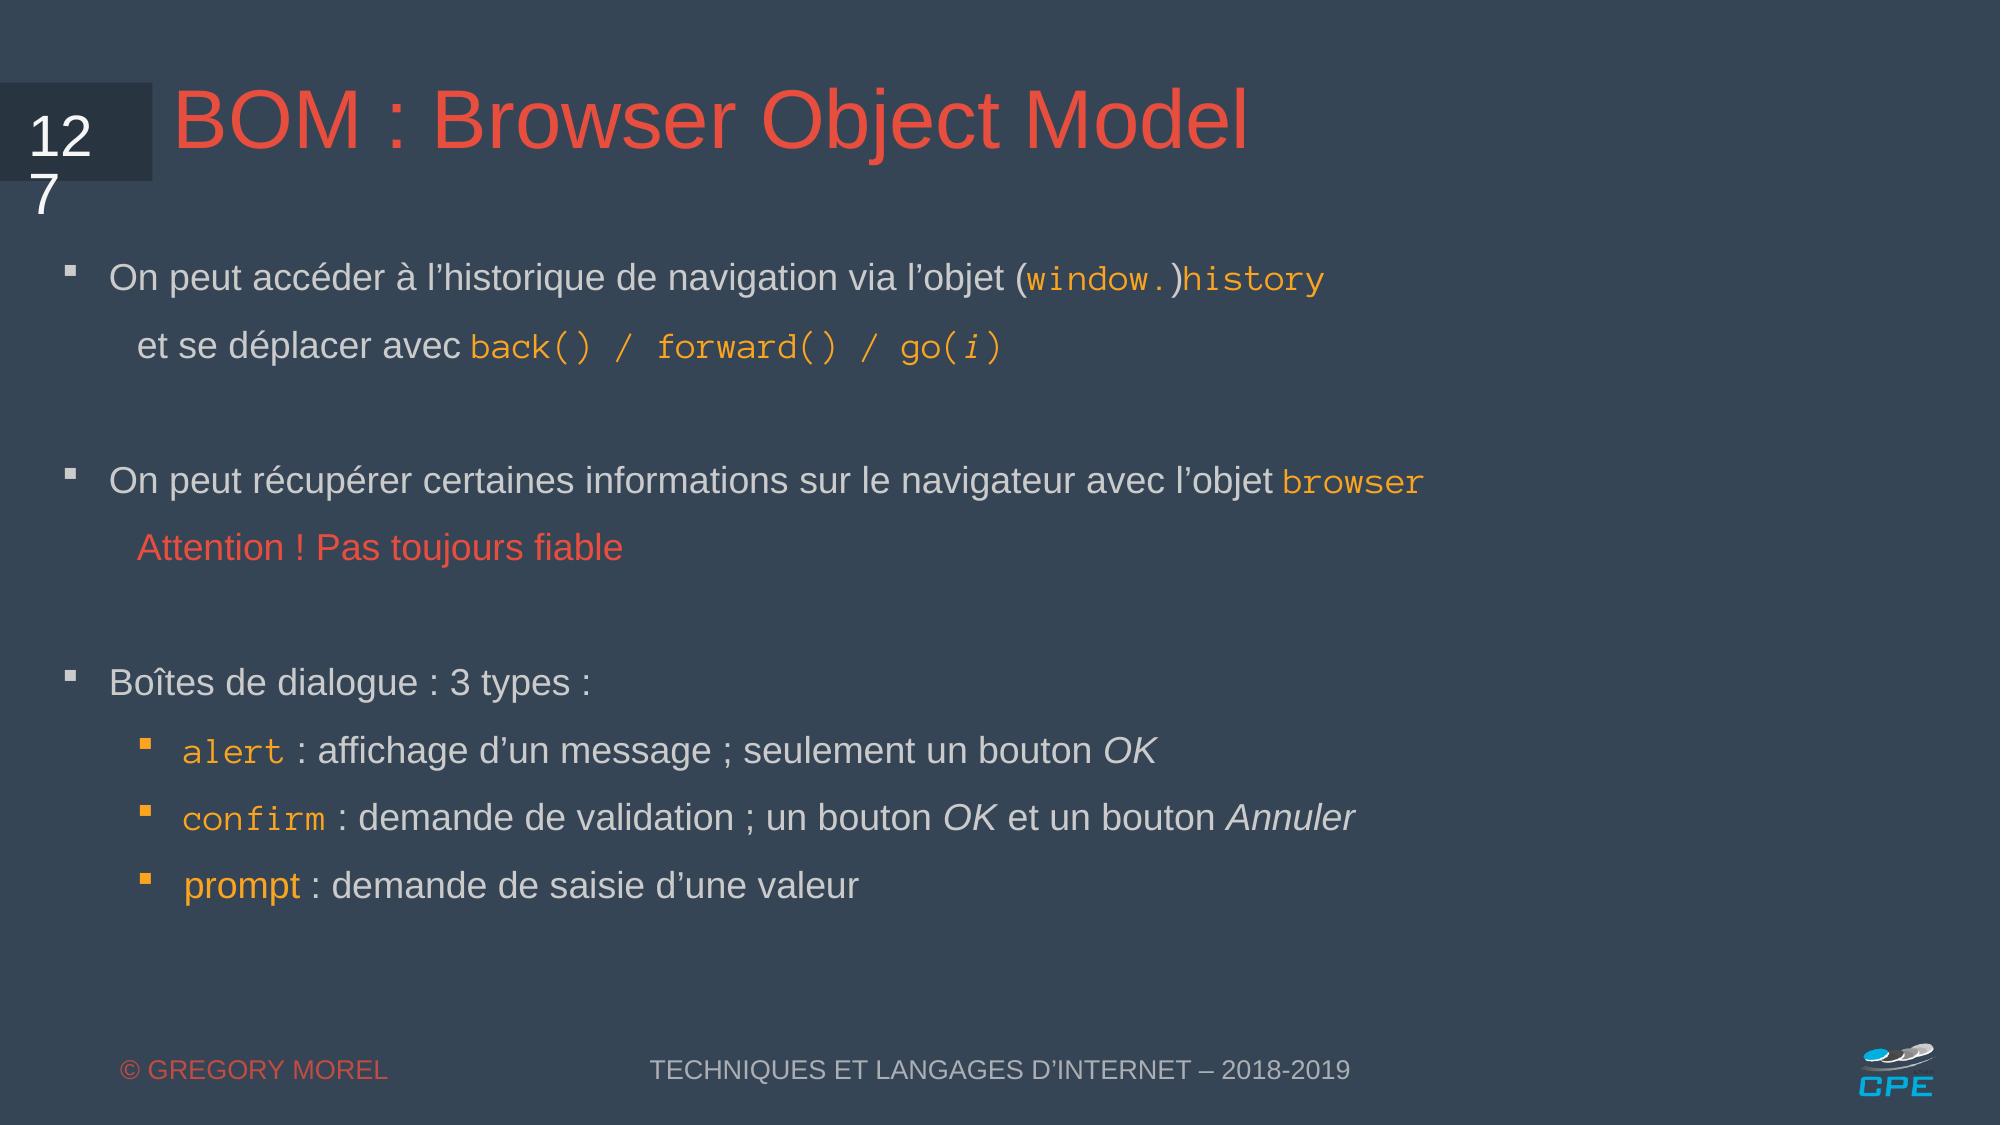

# BOM : Browser Object Model
127
On peut accéder à l’historique de navigation via l’objet (window.)history
et se déplacer avec back() / forward() / go(i)

On peut récupérer certaines informations sur le navigateur avec l’objet browser
Attention ! Pas toujours fiable

Boîtes de dialogue : 3 types :
alert : affichage d’un message ; seulement un bouton OK
confirm : demande de validation ; un bouton OK et un bouton Annuler
prompt : demande de saisie d’une valeur